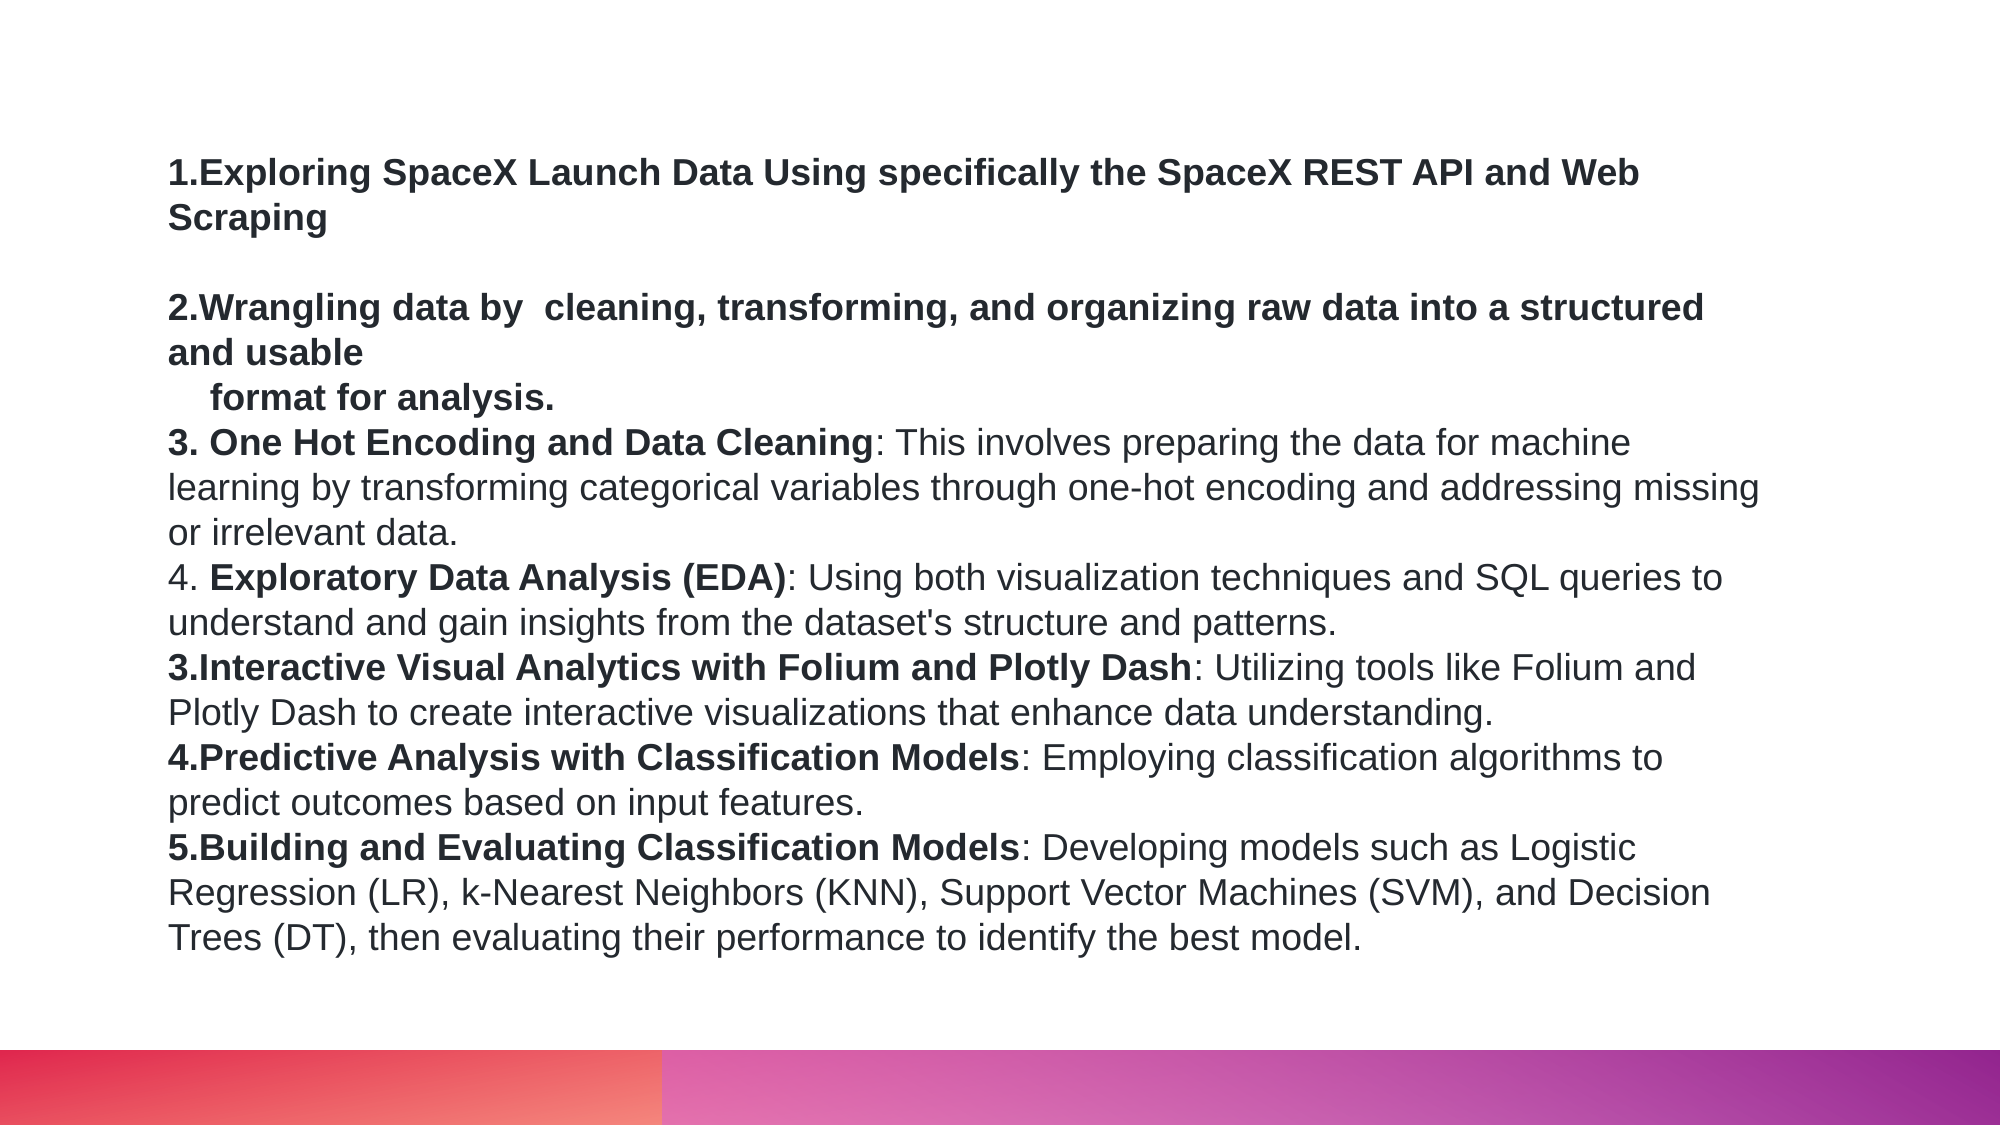

Exploring SpaceX Launch Data Using specifically the SpaceX REST API and Web Scraping

Wrangling data by  cleaning, transforming, and organizing raw data into a structured and usable
    format for analysis.
3. One Hot Encoding and Data Cleaning: This involves preparing the data for machine learning by transforming categorical variables through one-hot encoding and addressing missing or irrelevant data.
4. Exploratory Data Analysis (EDA): Using both visualization techniques and SQL queries to understand and gain insights from the dataset's structure and patterns.
Interactive Visual Analytics with Folium and Plotly Dash: Utilizing tools like Folium and Plotly Dash to create interactive visualizations that enhance data understanding.
Predictive Analysis with Classification Models: Employing classification algorithms to predict outcomes based on input features.
Building and Evaluating Classification Models: Developing models such as Logistic Regression (LR), k-Nearest Neighbors (KNN), Support Vector Machines (SVM), and Decision Trees (DT), then evaluating their performance to identify the best model.